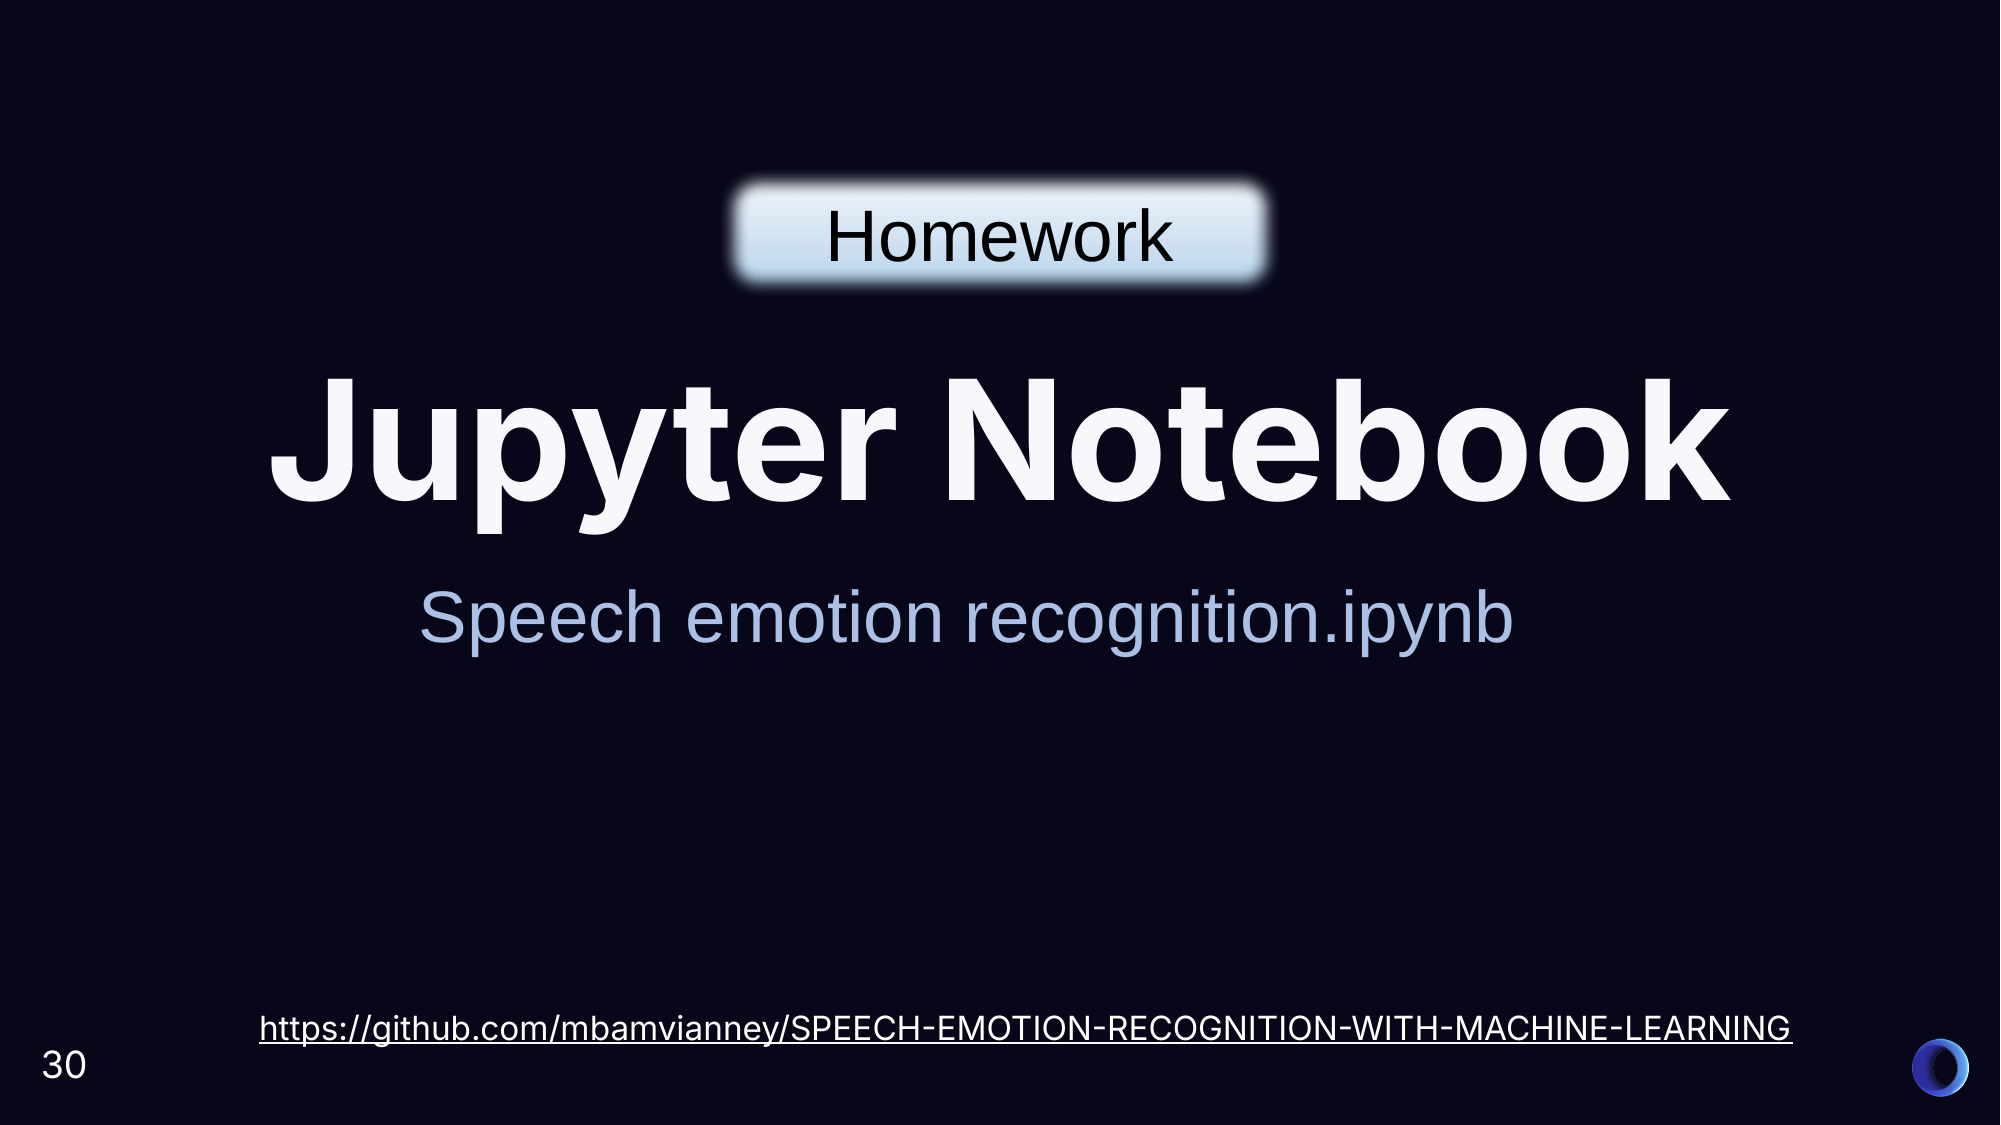

Homework
Jupyter Notebook
Speech emotion recognition.ipynb
https://github.com/mbamvianney/SPEECH-EMOTION-RECOGNITION-WITH-MACHINE-LEARNING
30